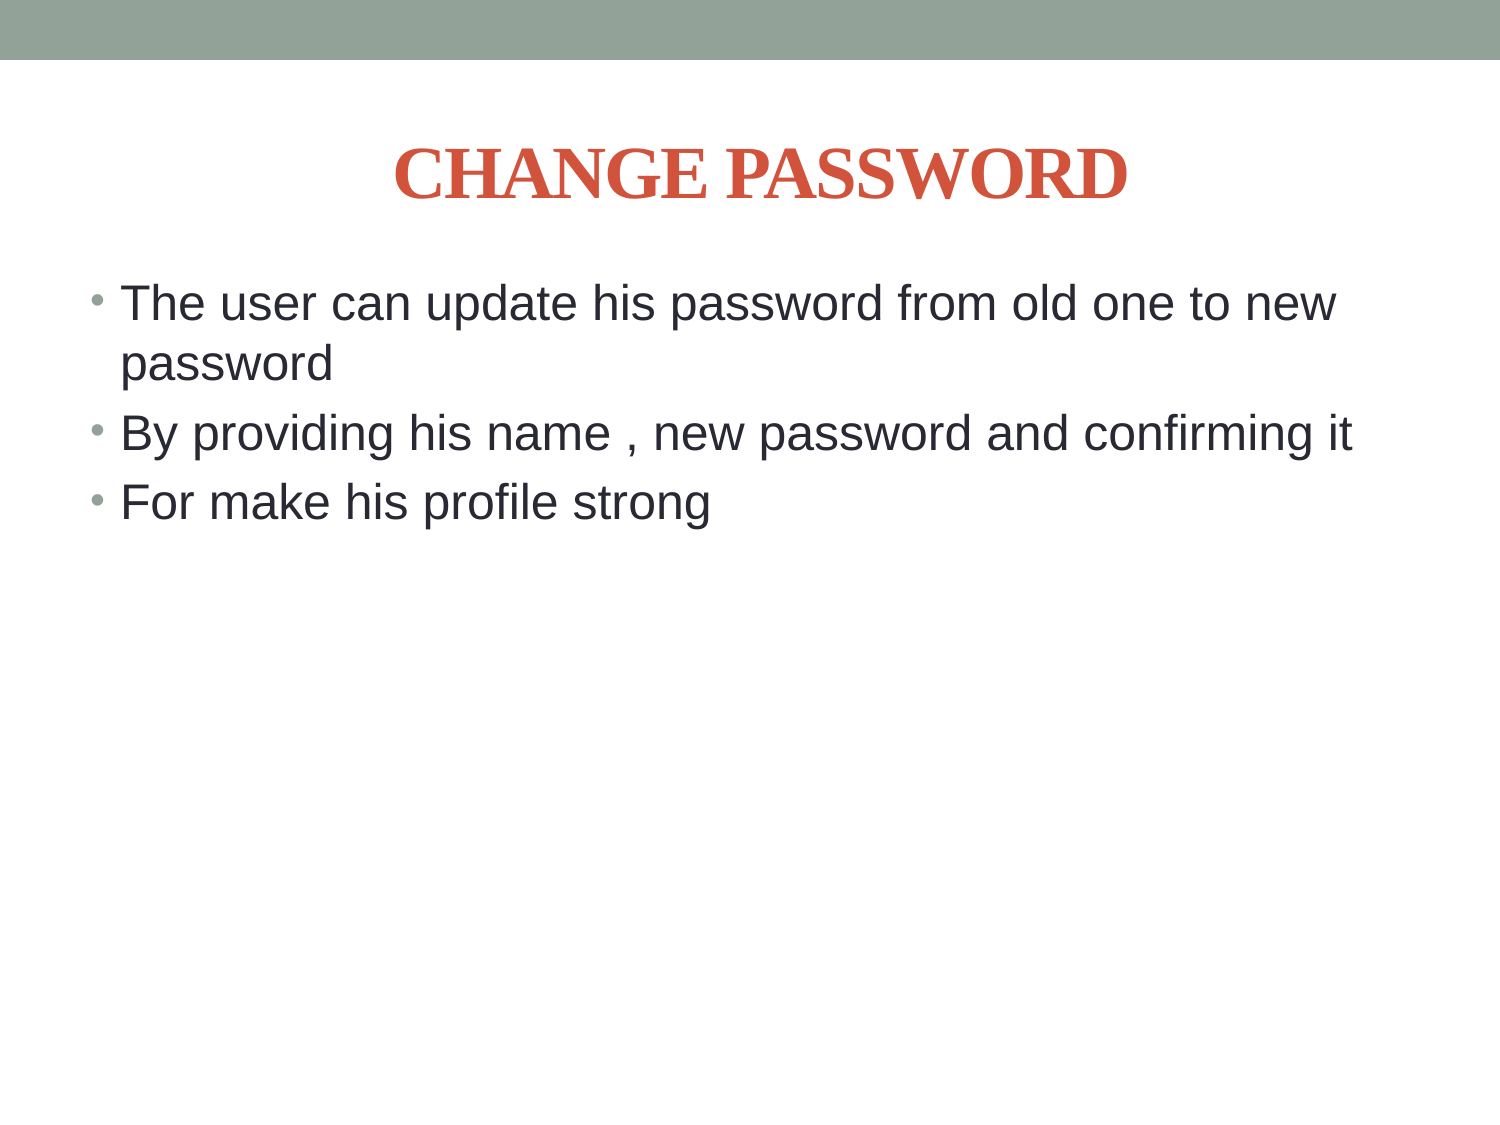

# CHANGE PASSWORD
The user can update his password from old one to new password
By providing his name , new password and confirming it
For make his profile strong